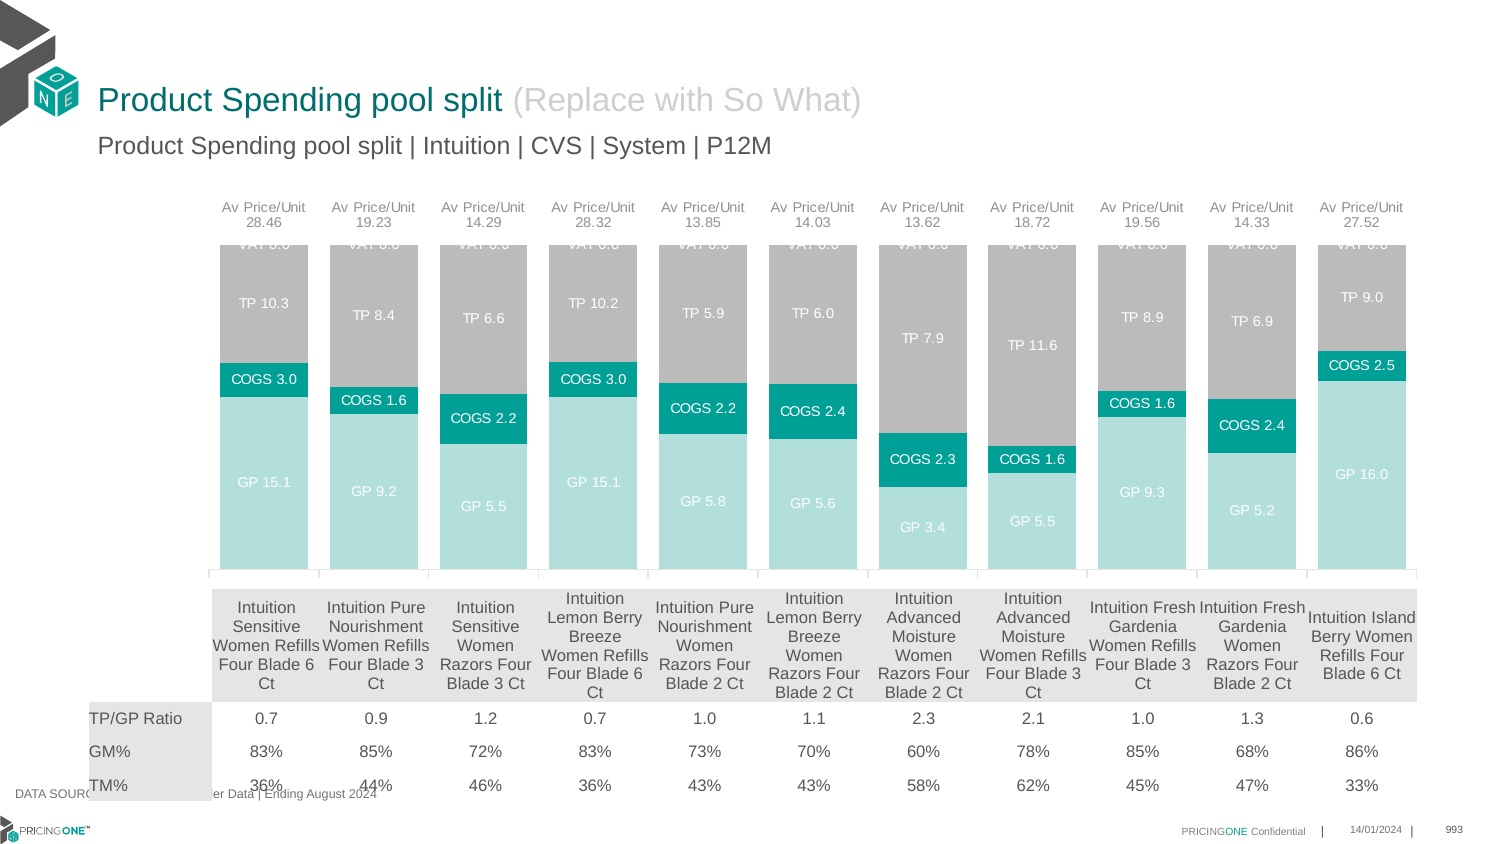

# Product Spending pool split (Replace with So What)
Product Spending pool split | Intuition | CVS | System | P12M

### Chart

| Category | GP | COGS | TP | VAT |
|---|---|---|---|---|
| Av Price/Unit 28.46 | 15.130286470528352 | 3.0053740914181 | 10.320809480664913 | 0.0 |
| Av Price/Unit 19.23 | 9.204979075236496 | 1.6174043090796568 | 8.40580156838476 | 0.0 |
| Av Price/Unit 14.29 | 5.536720245963228 | 2.1967995307684047 | 6.55274216490577 | 0.0 |
| Av Price/Unit 28.32 | 15.06130302008219 | 3.031720849810034 | 10.230082468791188 | 0.0 |
| Av Price/Unit 13.85 | 5.7668612415279785 | 2.169520407753156 | 5.916173201921848 | 0.0 |
| Av Price/Unit 14.03 | 5.635154665203073 | 2.389708013172338 | 6.004748946735663 | 0.0 |
| Av Price/Unit 13.62 | 3.4419000000000004 | 2.3015000000000003 | 7.87931335259188 | 0.0 |
| Av Price/Unit 18.72 | 5.5368 | 1.6013 | 11.586710137219445 | 0.0 |
| Av Price/Unit 19.56 | 9.3257 | 1.6385 | 8.938077515802147 | 0.0 |
| Av Price/Unit 14.33 | 5.1717 | 2.4421 | 6.852049522047485 | 0.0 |
| Av Price/Unit 27.52 | 15.991576923076925 | 2.5476 | 8.981976923076921 | 0.0 |
|  | Intuition Sensitive Women Refills Four Blade 6 Ct | Intuition Pure Nourishment Women Refills Four Blade 3 Ct | Intuition Sensitive Women Razors Four Blade 3 Ct | Intuition Lemon Berry Breeze Women Refills Four Blade 6 Ct | Intuition Pure Nourishment Women Razors Four Blade 2 Ct | Intuition Lemon Berry Breeze Women Razors Four Blade 2 Ct | Intuition Advanced Moisture Women Razors Four Blade 2 Ct | Intuition Advanced Moisture Women Refills Four Blade 3 Ct | Intuition Fresh Gardenia Women Refills Four Blade 3 Ct | Intuition Fresh Gardenia Women Razors Four Blade 2 Ct | Intuition Island Berry Women Refills Four Blade 6 Ct |
| --- | --- | --- | --- | --- | --- | --- | --- | --- | --- | --- | --- |
| TP/GP Ratio | 0.7 | 0.9 | 1.2 | 0.7 | 1.0 | 1.1 | 2.3 | 2.1 | 1.0 | 1.3 | 0.6 |
| GM% | 83% | 85% | 72% | 83% | 73% | 70% | 60% | 78% | 85% | 68% | 86% |
| TM% | 36% | 44% | 46% | 36% | 43% | 43% | 58% | 62% | 45% | 47% | 33% |
DATA SOURCE: Trade Panel/Retailer Data | Ending August 2024

14/01/2024
993